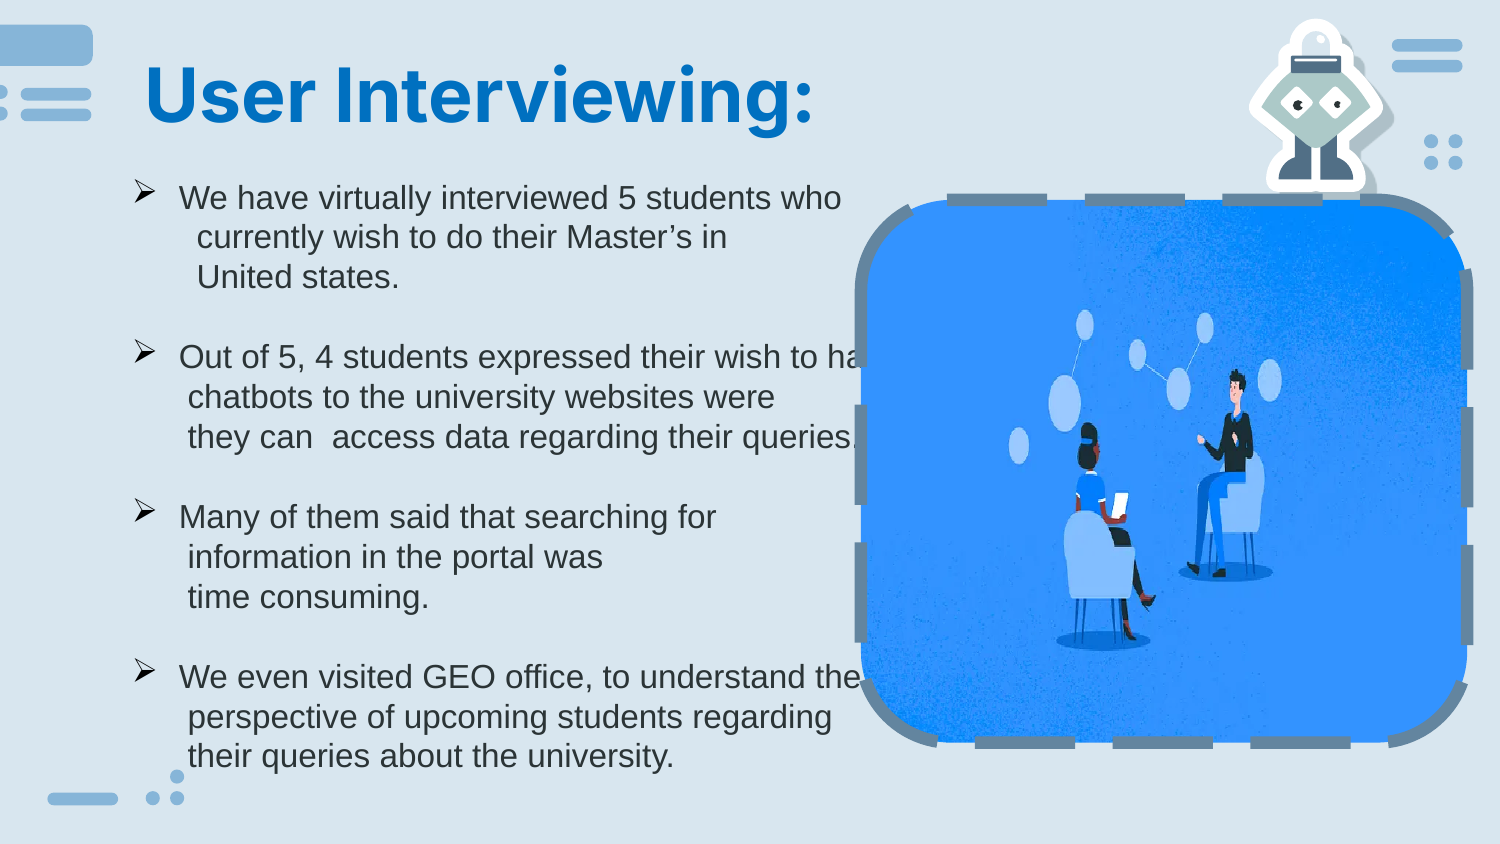

# User Interviewing:
We have virtually interviewed 5 students who
       currently wish to do their Master’s in
       United states.

Out of 5, 4 students expressed their wish to have
      chatbots to the university websites were
      they can  access data regarding their queries.

Many of them said that searching for
      information in the portal was
      time consuming.

We even visited GEO office, to understand the
      perspective of upcoming students regarding
      their queries about the university.